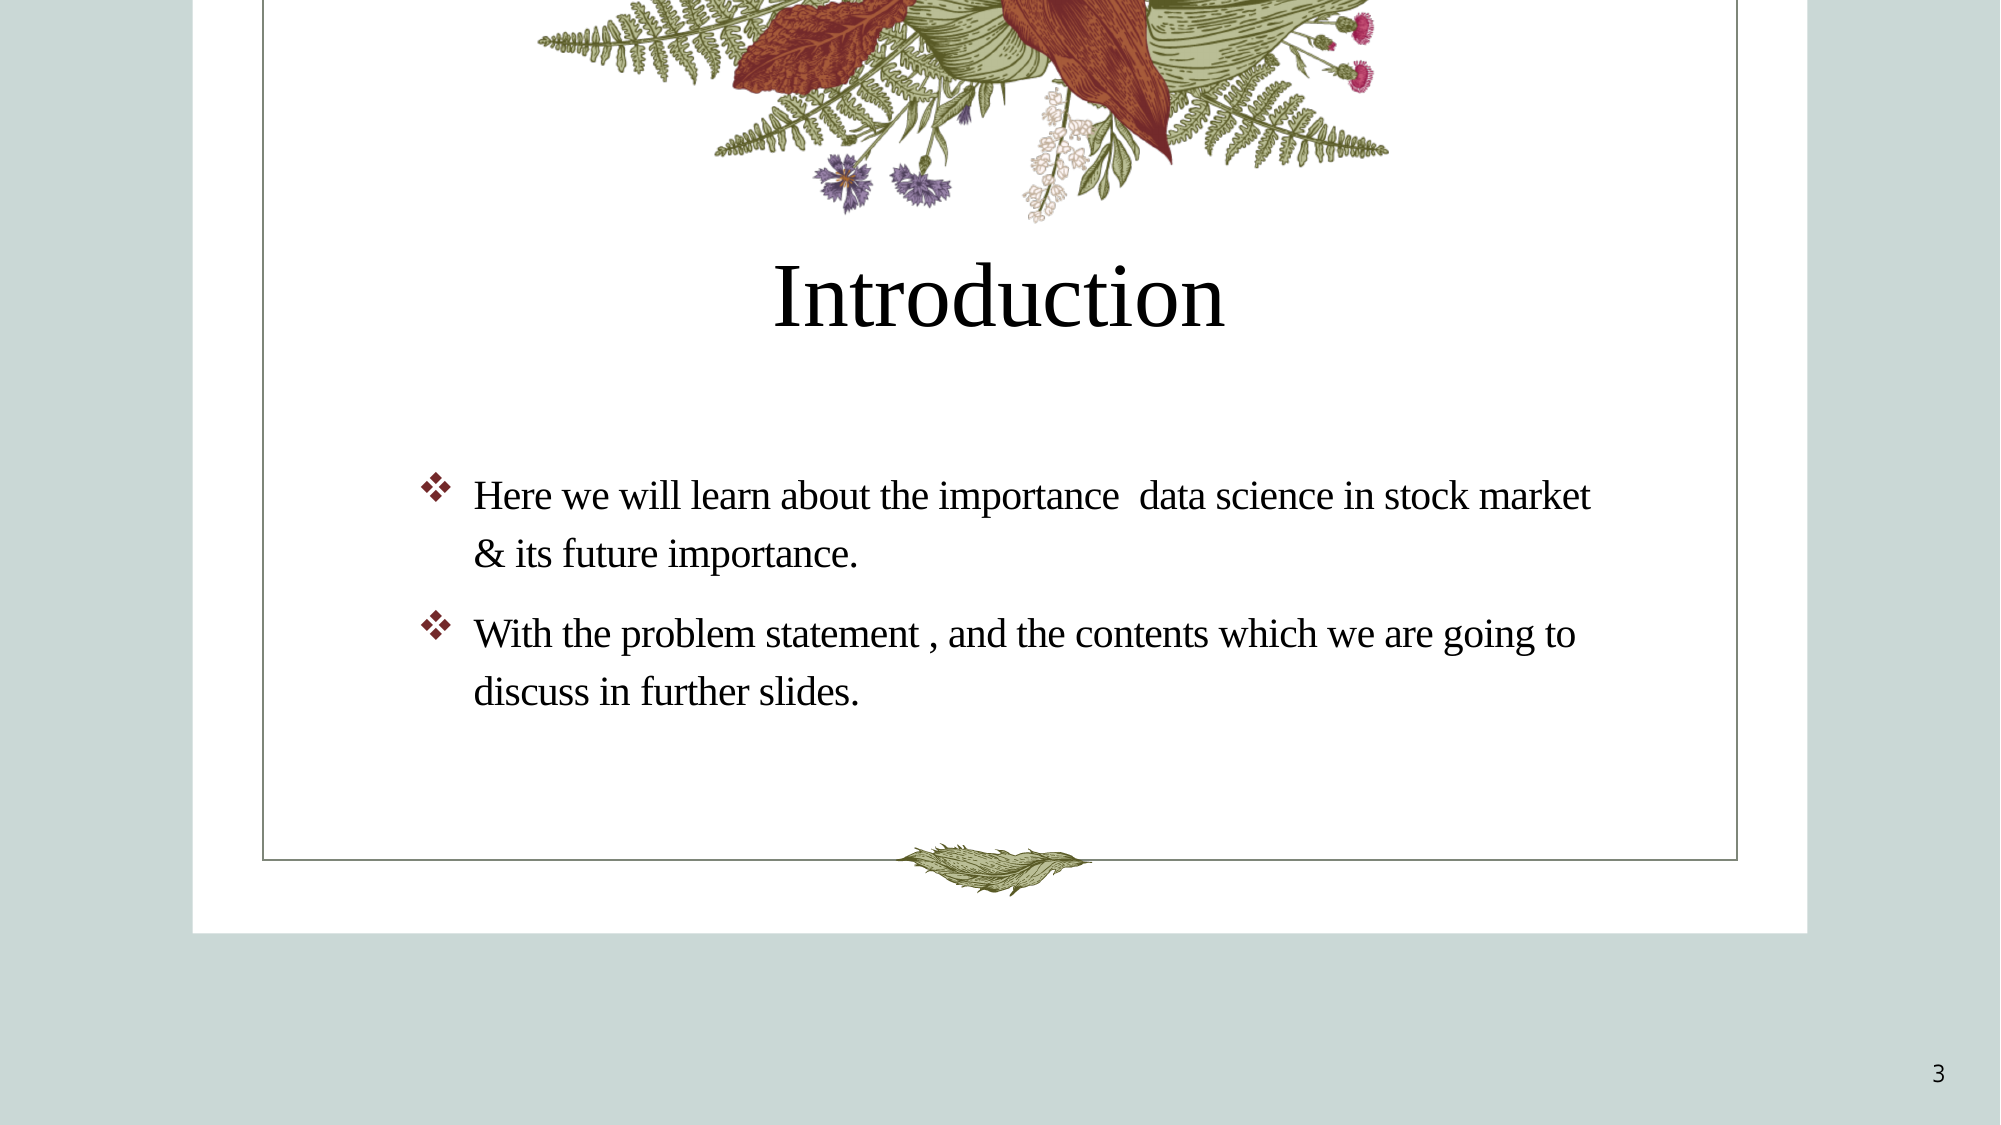

# Introduction
Here we will learn about the importance  data science in stock market & its future importance.
With the problem statement , and the contents which we are going to discuss in further slides.
3